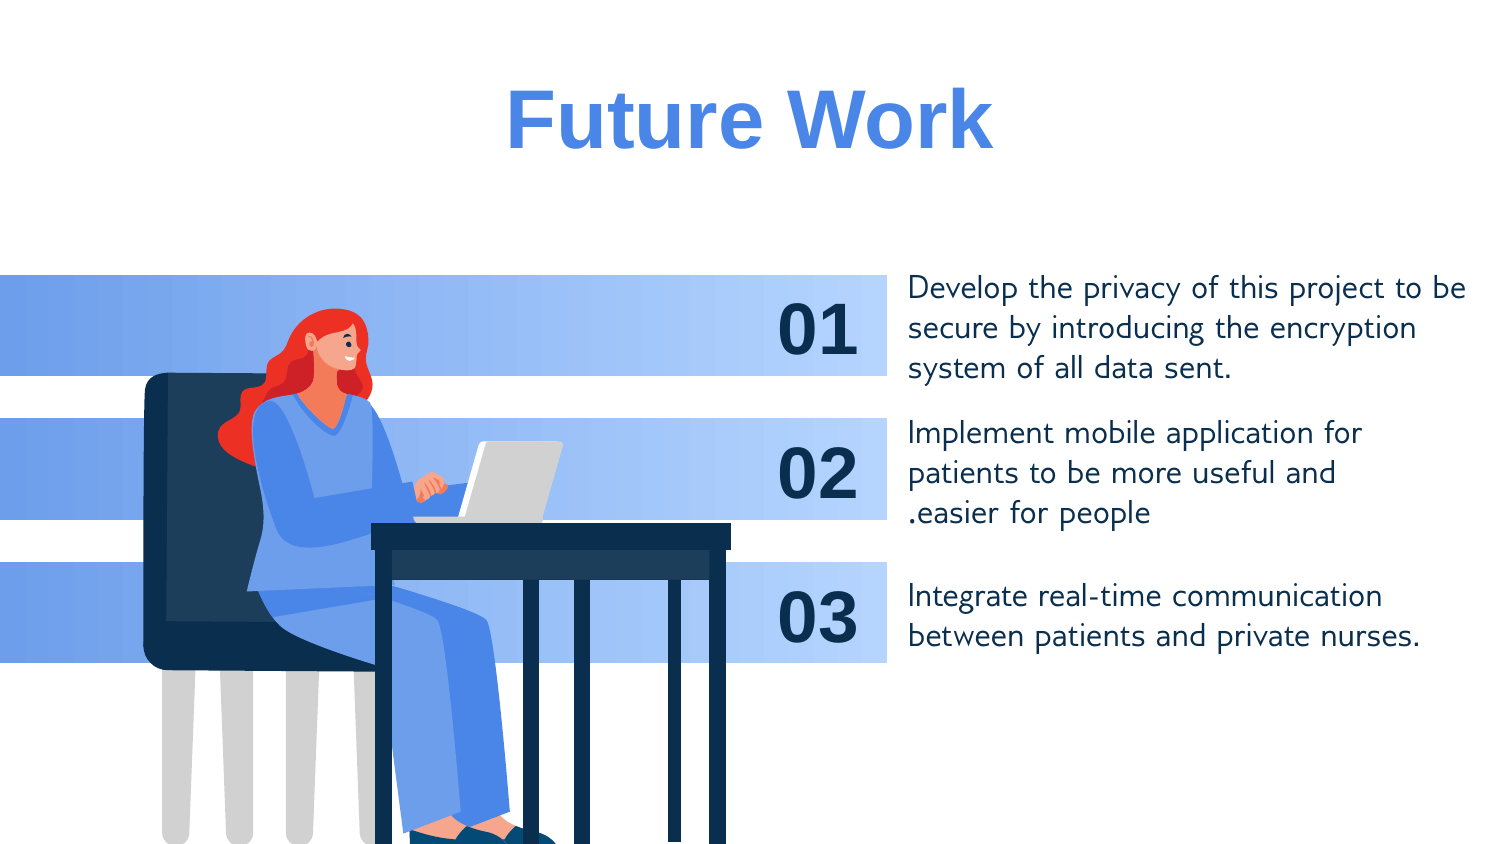

# Future Work
Develop the privacy of this project to be secure by introducing the encryption system of all data sent.
01

02
Implement mobile application for patients to be more useful and easier for people.
Integrate real-time communication between patients and private nurses.
03